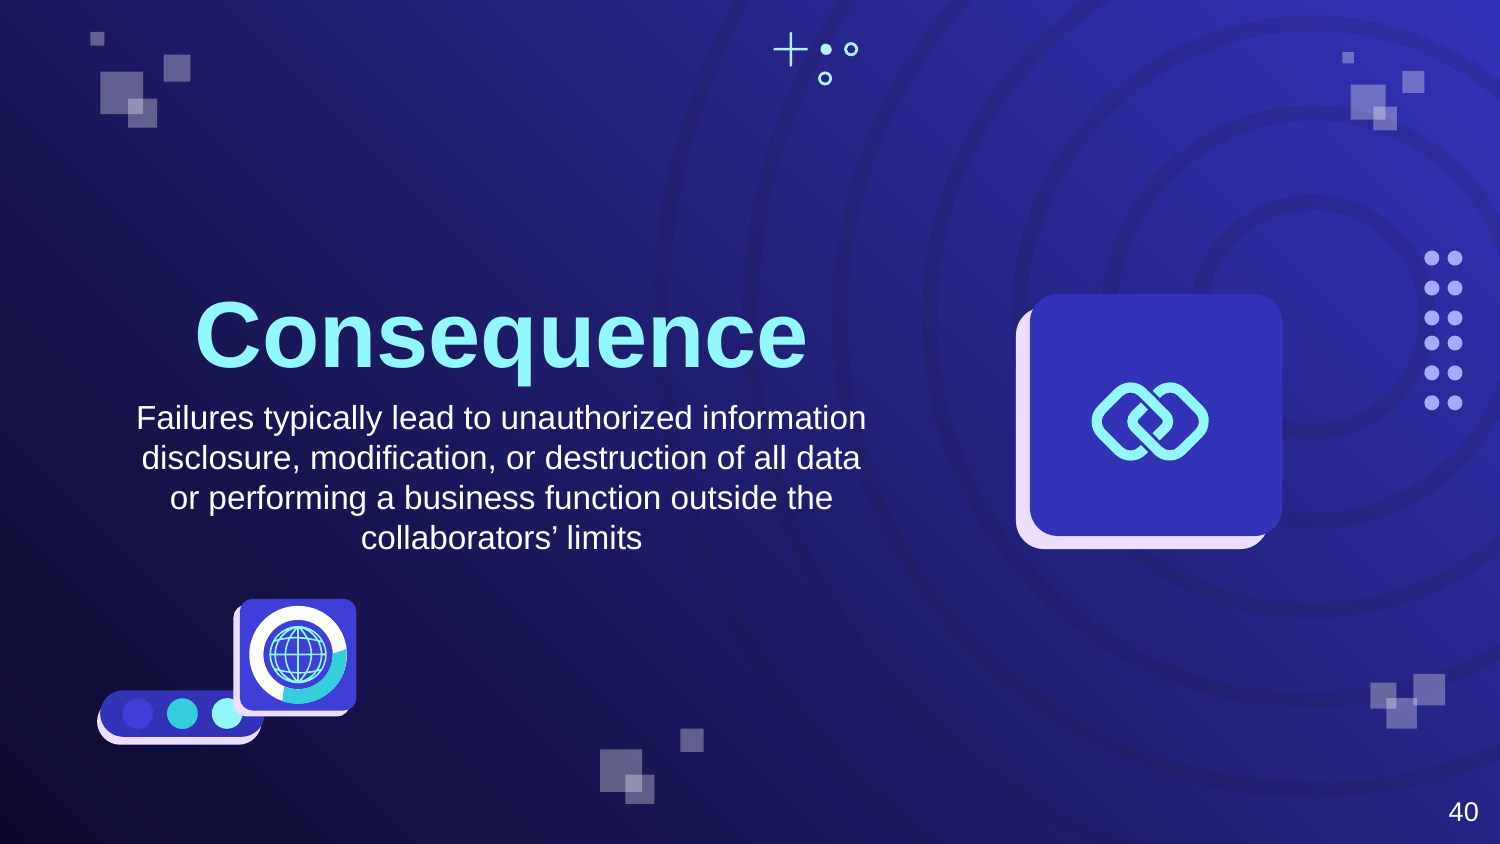

# Consequence

Failures typically lead to unauthorized information disclosure, modification, or destruction of all data or performing a business function outside the collaborators’ limits

40